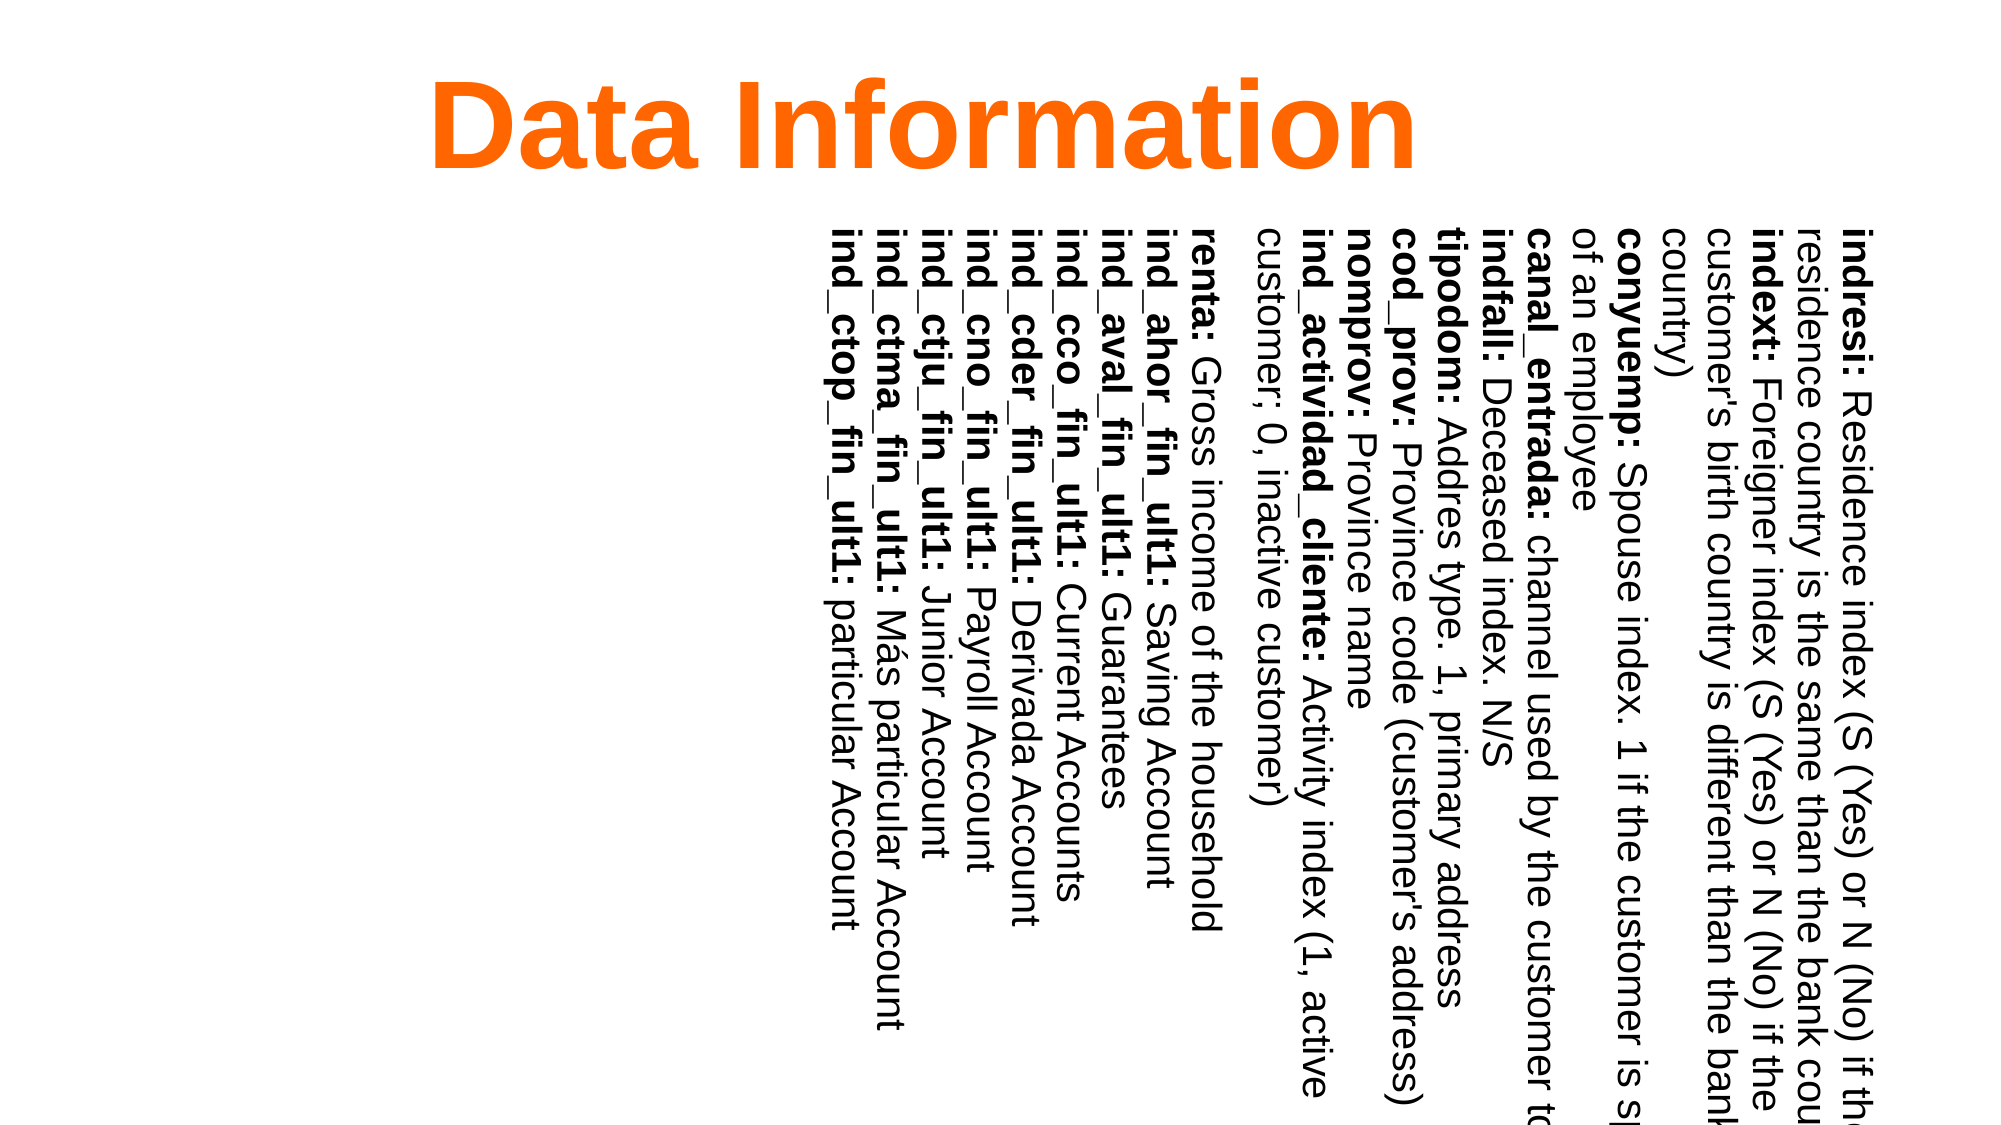

indresi: Residence index (S (Yes) or N (No) if the residence country is the same than the bank country)
indext: Foreigner index (S (Yes) or N (No) if the customer's birth country is different than the bank country)
conyuemp: Spouse index. 1 if the customer is spouse of an employee
canal_entrada: channel used by the customer to join
indfall: Deceased index. N/S
tipodom: Addres type. 1, primary address
cod_prov: Province code (customer's address)
nomprov: Province name
ind_actividad_cliente: Activity index (1, active customer; 0, inactive customer)
renta: Gross income of the household
ind_ahor_fin_ult1: Saving Account
ind_aval_fin_ult1: Guarantees
ind_cco_fin_ult1: Current Accounts
ind_cder_fin_ult1: Derivada Account
ind_cno_fin_ult1: Payroll Account
ind_ctju_fin_ult1: Junior Account
ind_ctma_fin_ult1: Más particular Account
ind_ctop_fin_ult1: particular Account
Data Information